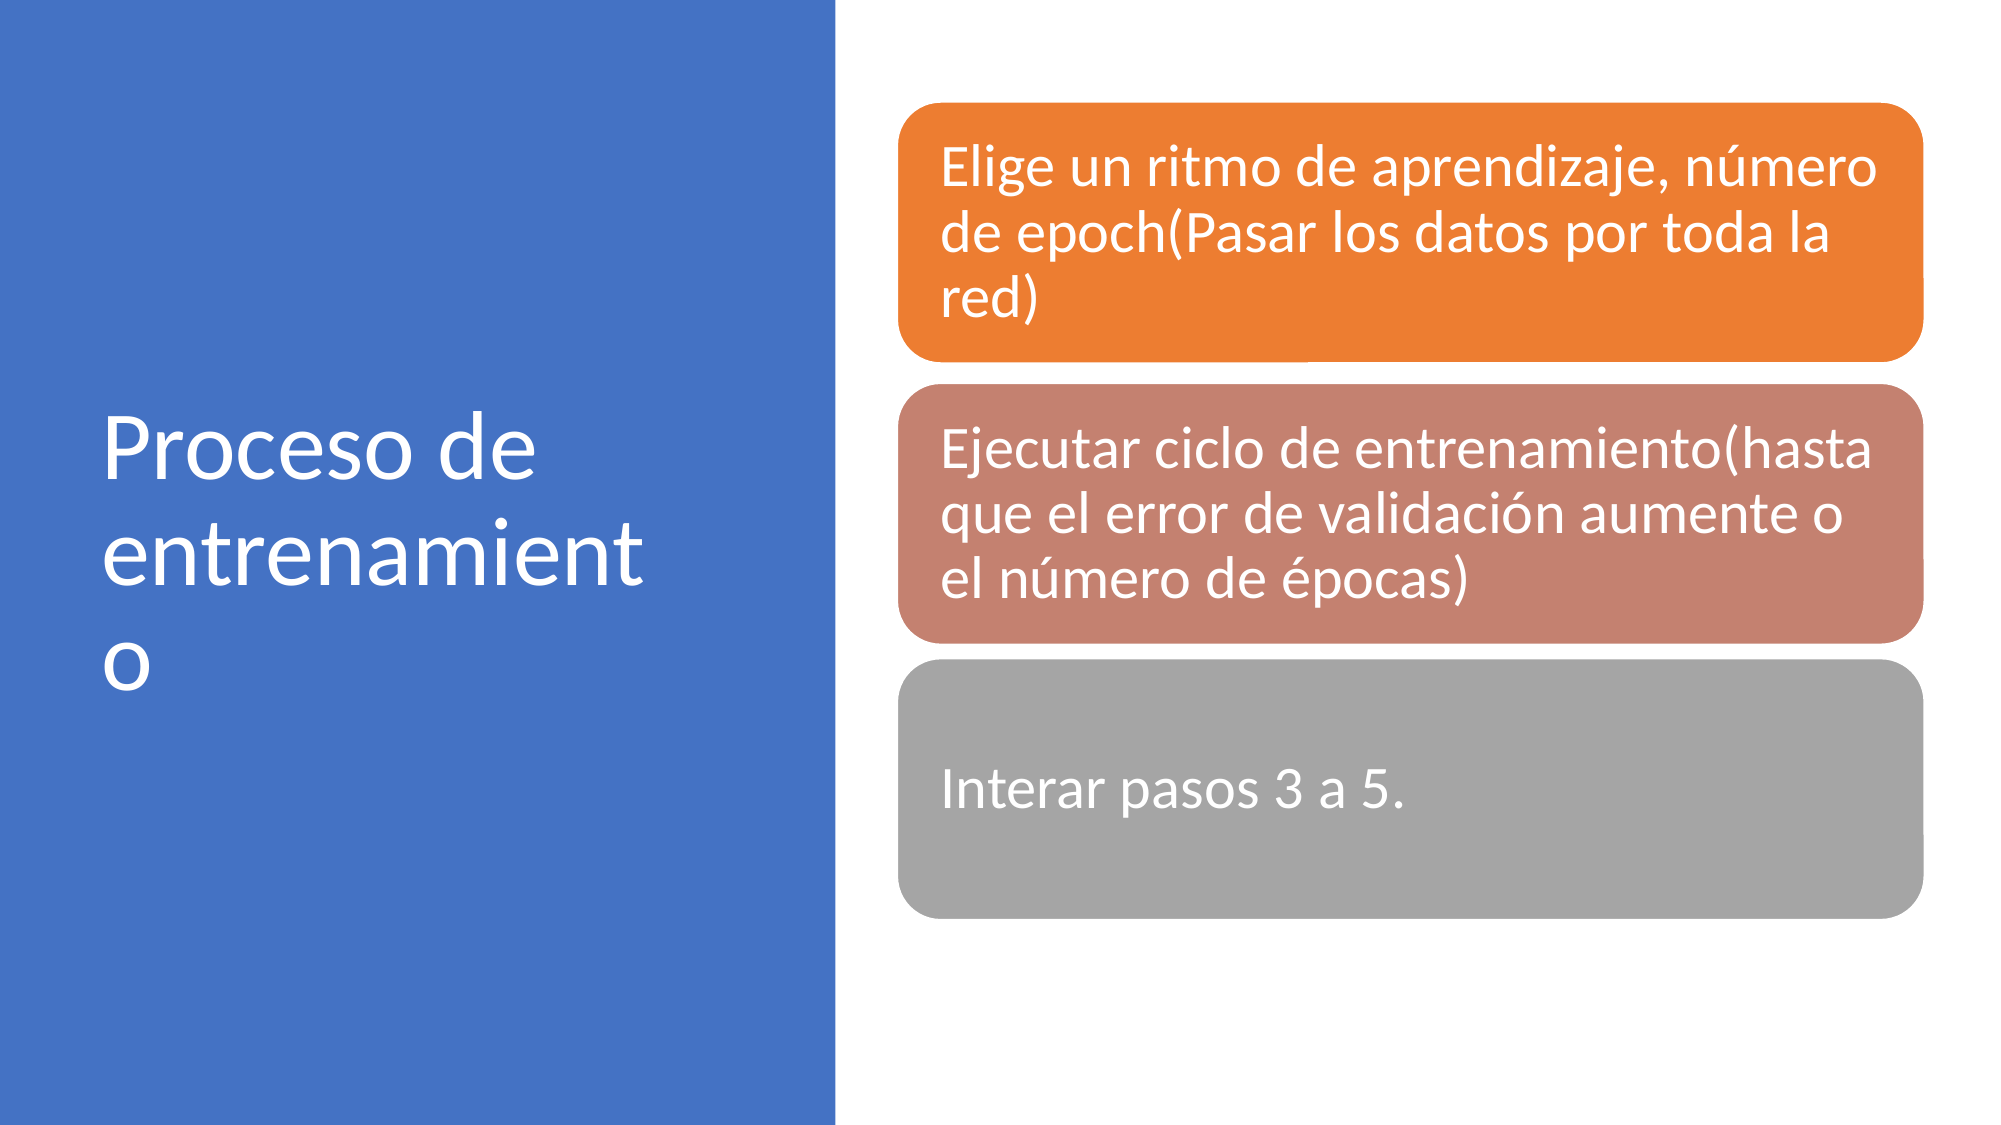

# Proceso de entrenamiento
Elige un ritmo de aprendizaje, número de epoch(Pasar los datos por toda la red)
Ejecutar ciclo de entrenamiento(hasta que el error de validación aumente o el número de épocas)
Interar pasos 3 a 5.